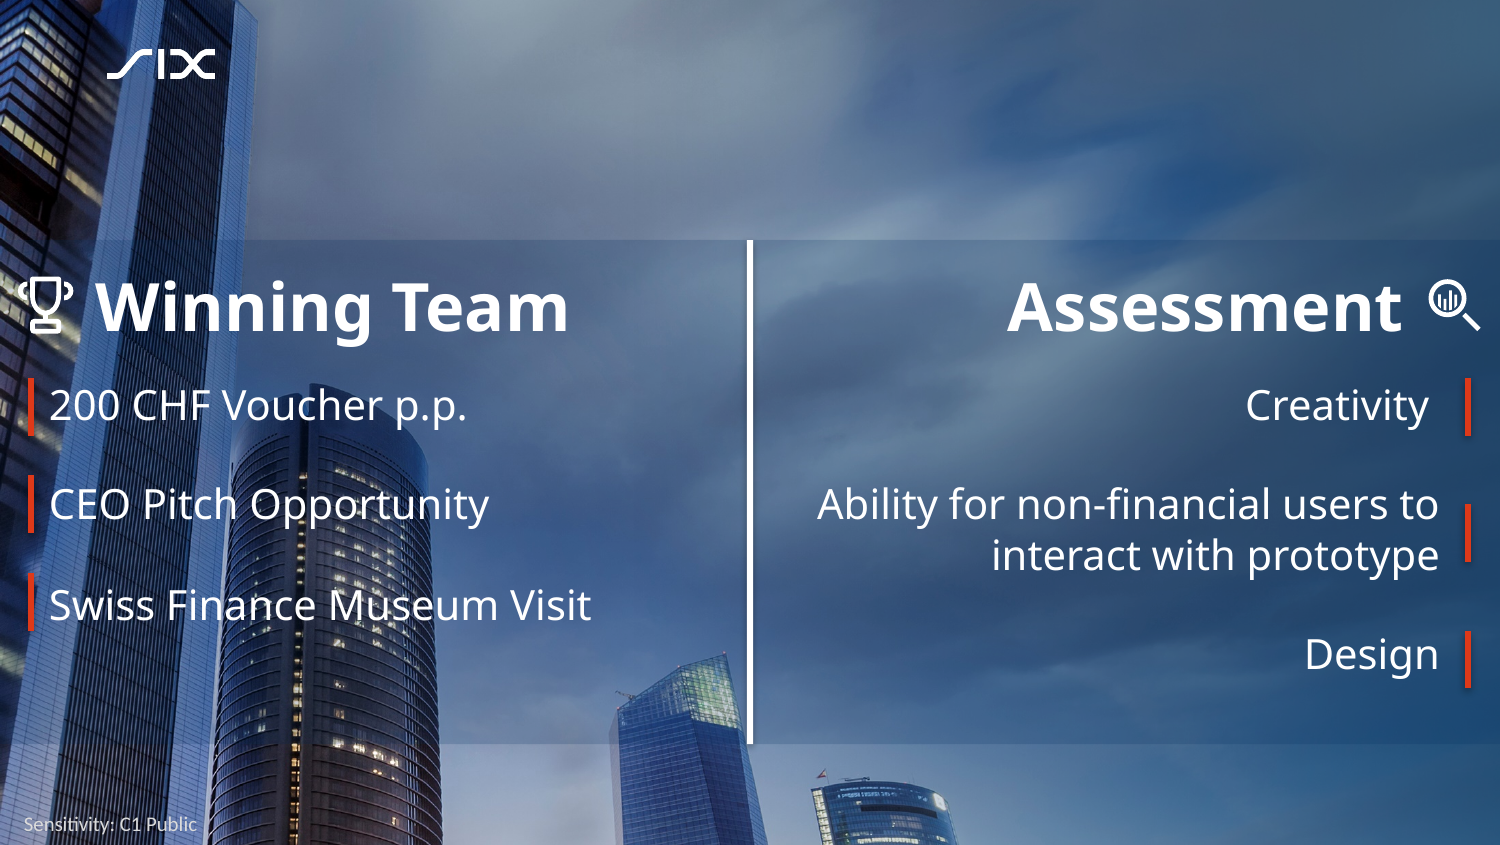

Winning Team
Assessment

200 CHF Voucher p.p.

CEO Pitch Opportunity

Swiss Finance Museum Visit
Creativity

Ability for non-financial users to interact with prototype

Design